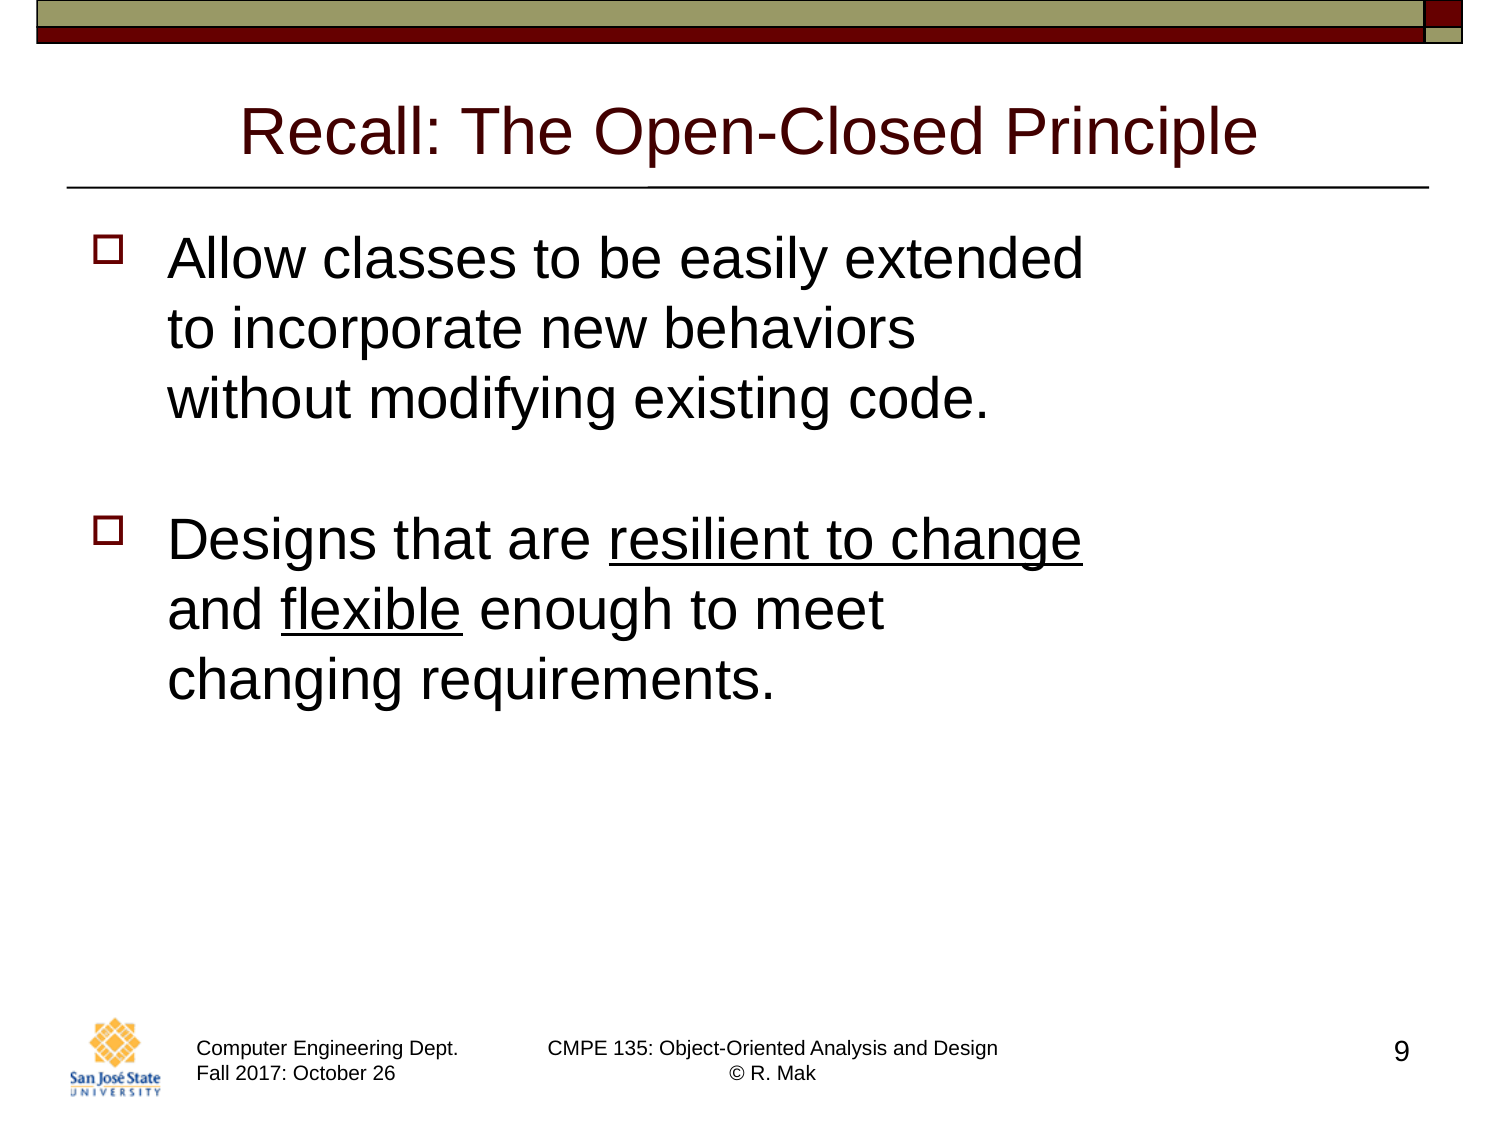

# Recall: The Open-Closed Principle
Allow classes to be easily extended
to incorporate new behaviors
without modifying existing code.

Designs that are resilient to change
and flexible enough to meet
changing requirements.
9